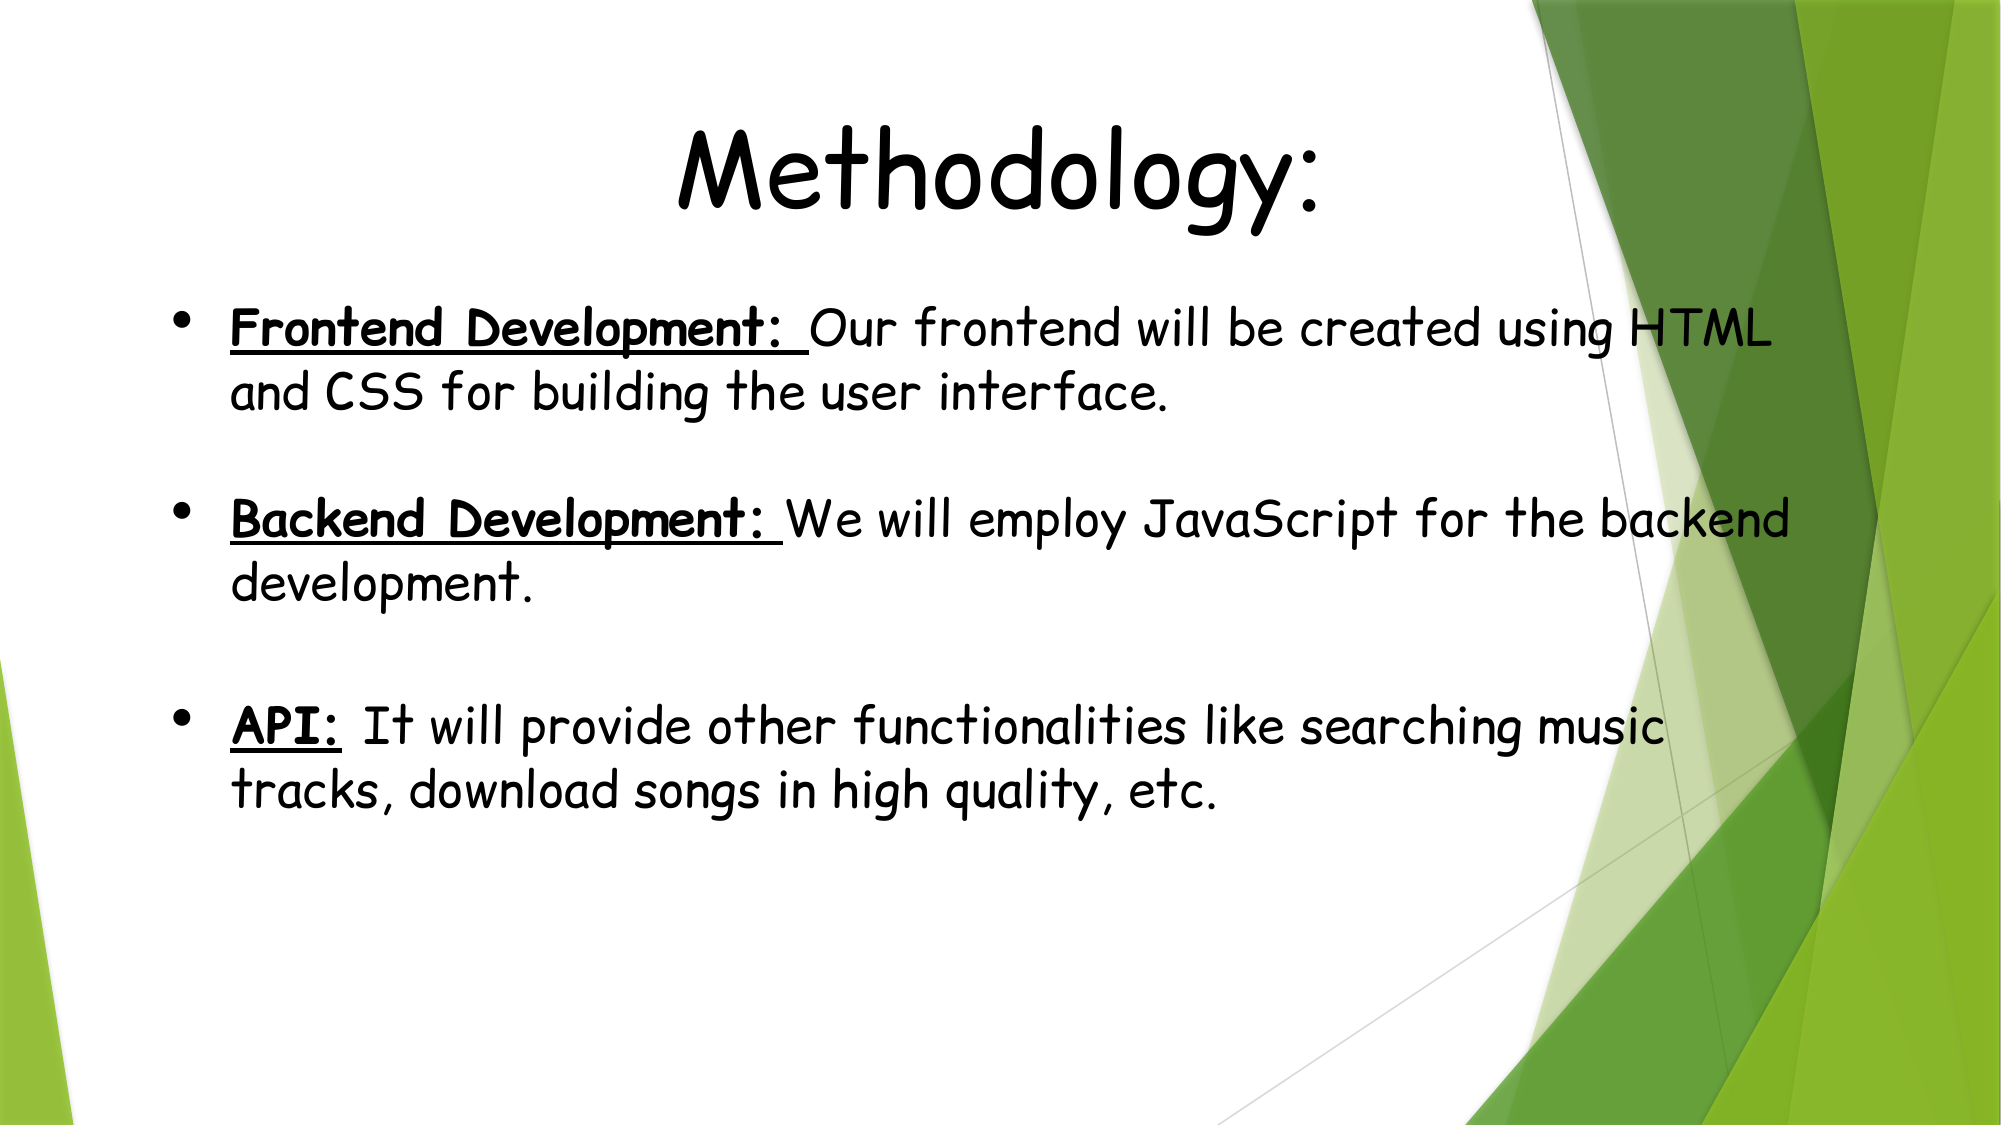

Methodology:

Frontend Development: Our frontend will be created using HTML and CSS for building the user interface.

Backend Development: We will employ JavaScript for the backend development.

API: It will provide other functionalities like searching music tracks, download songs in high quality, etc.